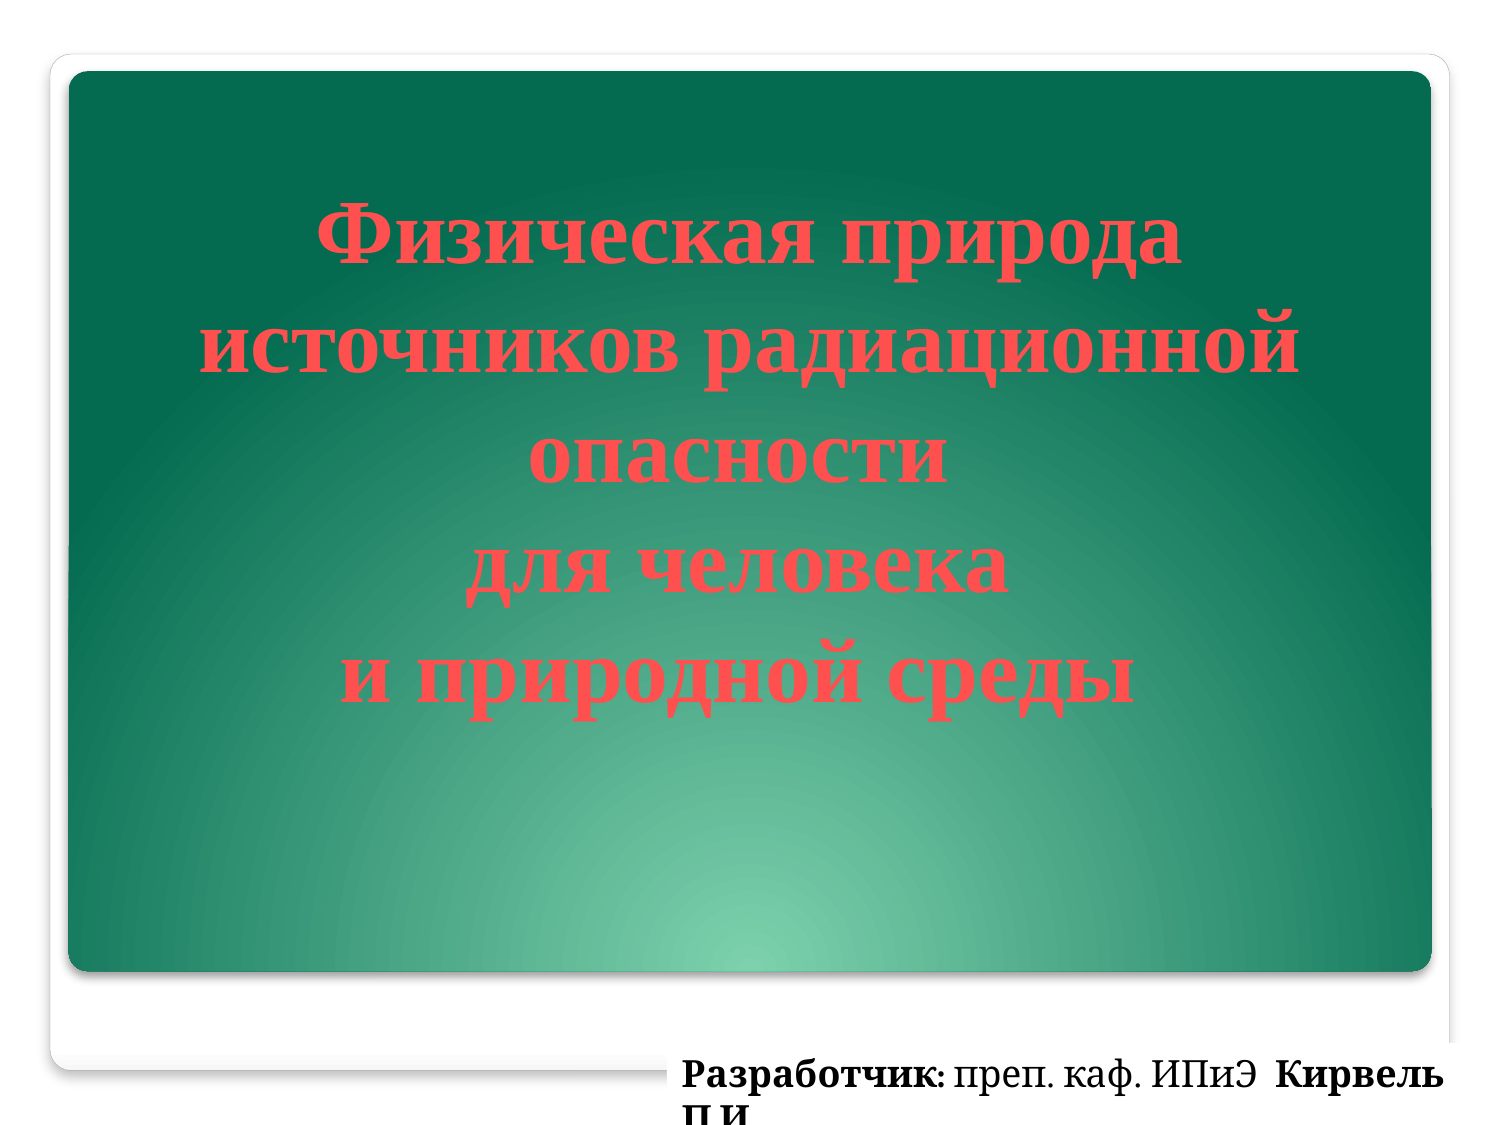

Физическая природа источников радиационной опасности
для человека
и природной среды
Разработчик: преп. каф. ИПиЭ  Кирвель П.И.